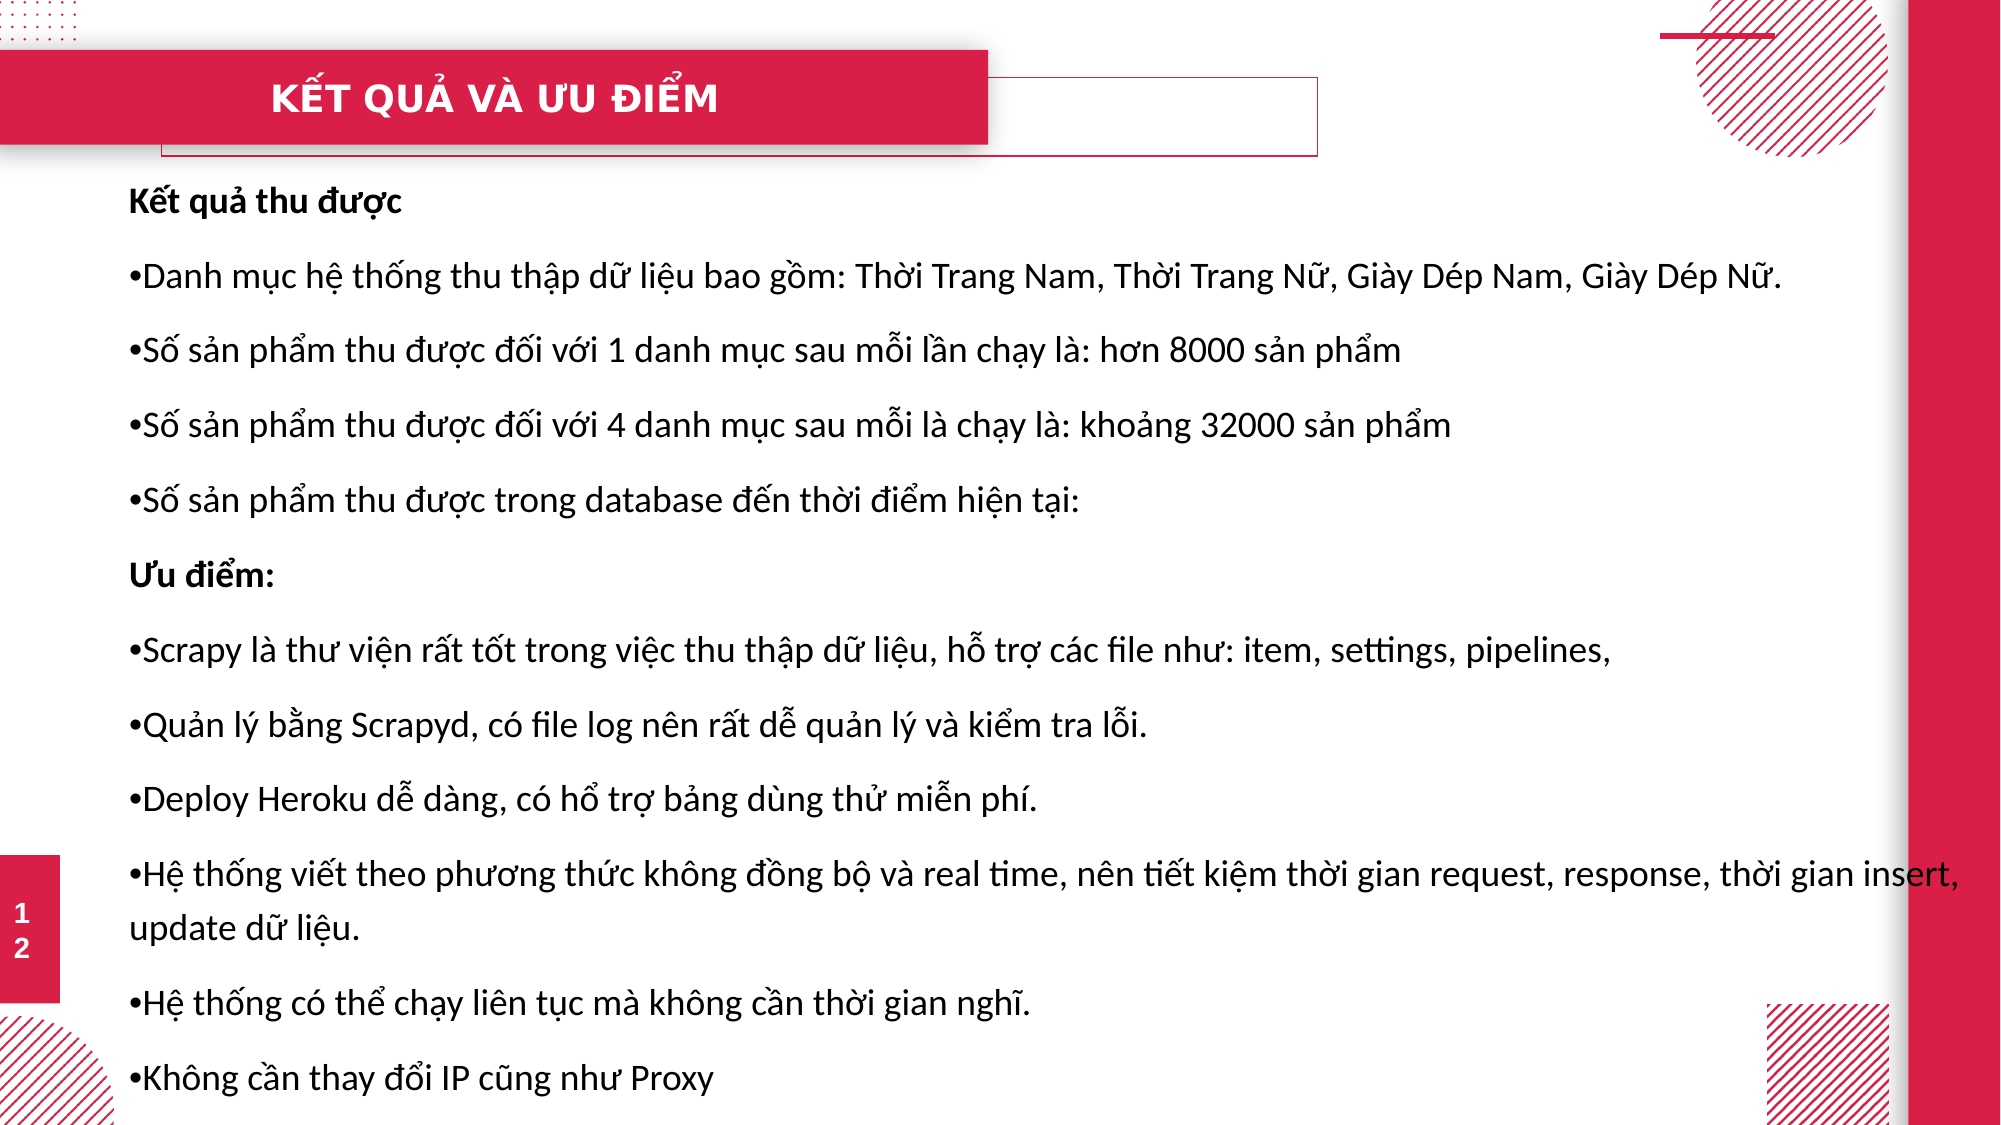

KẾT QUẢ VÀ ƯU ĐIỂM

Kết quả thu được
•Danh mục hệ thống thu thập dữ liệu bao gồm: Thời Trang Nam, Thời Trang Nữ, Giày Dép Nam, Giày Dép Nữ.
•Số sản phẩm thu được đối với 1 danh mục sau mỗi lần chạy là: hơn 8000 sản phẩm
•Số sản phẩm thu được đối với 4 danh mục sau mỗi là chạy là: khoảng 32000 sản phẩm
•Số sản phẩm thu được trong database đến thời điểm hiện tại:
Ưu điểm:
•Scrapy là thư viện rất tốt trong việc thu thập dữ liệu, hỗ trợ các file như: item, settings, pipelines,
•Quản lý bằng Scrapyd, có file log nên rất dễ quản lý và kiểm tra lỗi.
•Deploy Heroku dễ dàng, có hổ trợ bảng dùng thử miễn phí.
•Hệ thống viết theo phương thức không đồng bộ và real time, nên tiết kiệm thời gian request, response, thời gian insert, update dữ liệu.
•Hệ thống có thể chạy liên tục mà không cần thời gian nghĩ.
•Không cần thay đổi IP cũng như Proxy
12